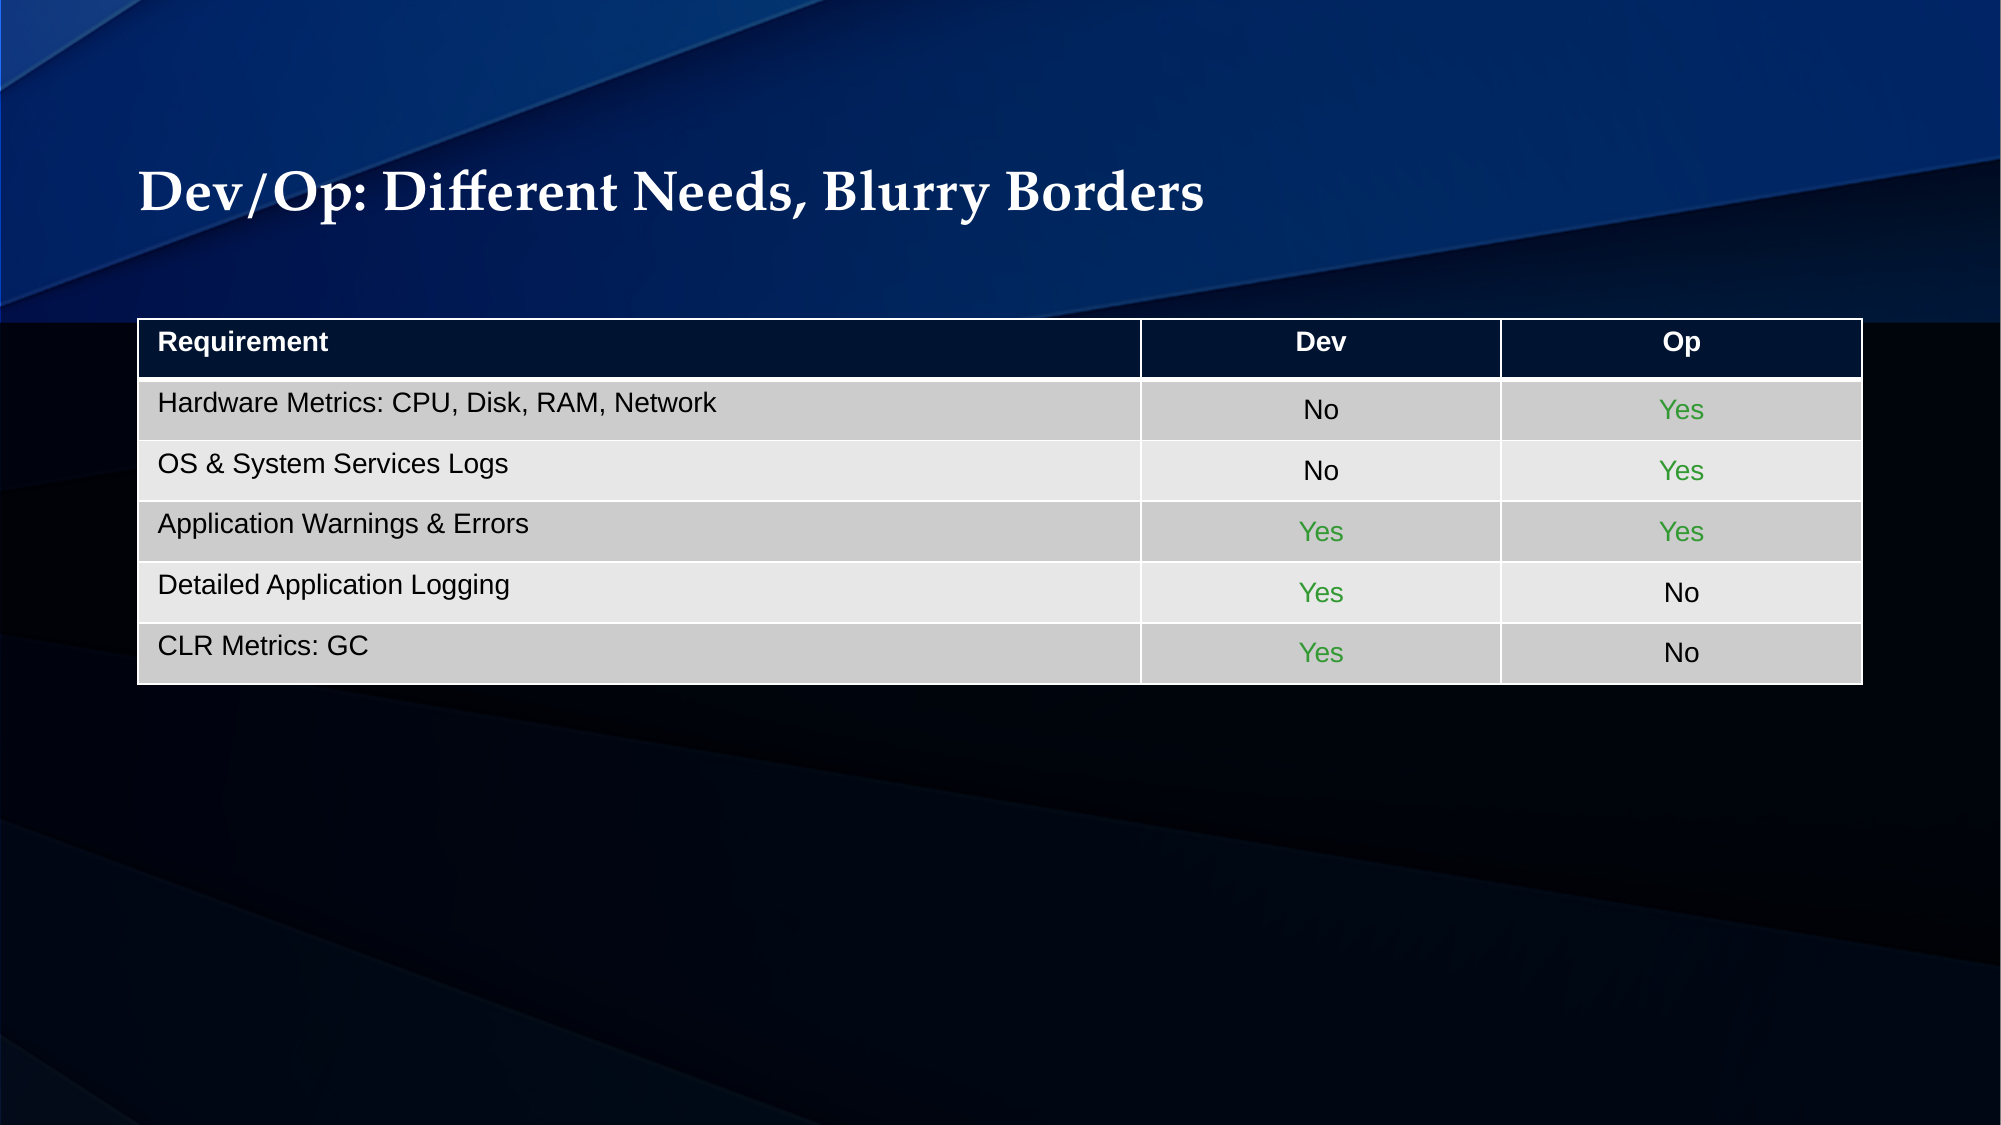

# Dev/Op: Different Needs, Blurry Borders
| Requirement | Dev | Op |
| --- | --- | --- |
| Hardware Metrics: CPU, Disk, RAM, Network | No | Yes |
| OS & System Services Logs | No | Yes |
| Application Warnings & Errors | Yes | Yes |
| Detailed Application Logging | Yes | No |
| CLR Metrics: GC | Yes | No |